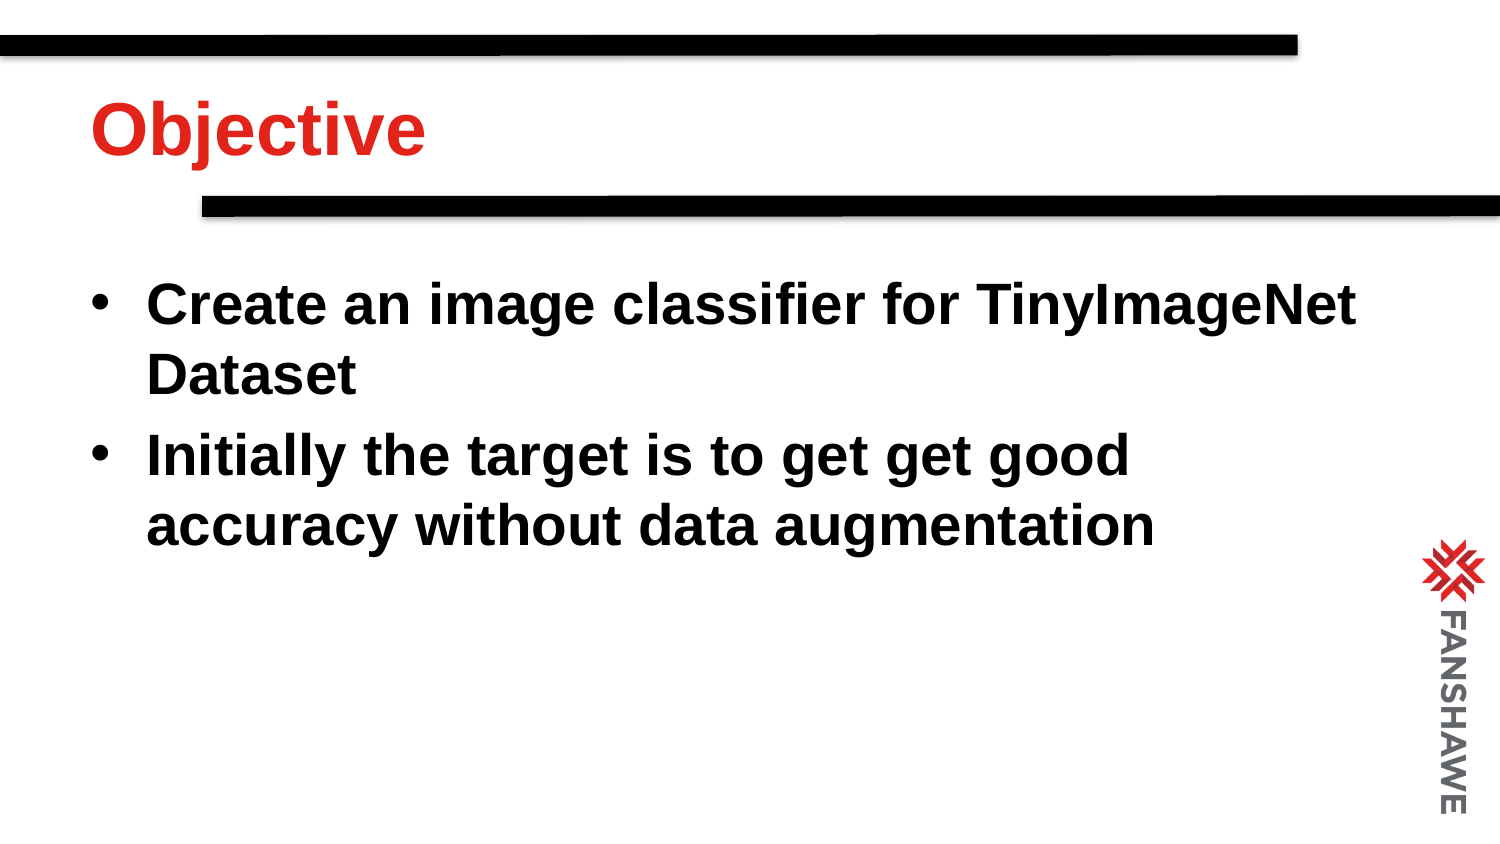

# Objective
Create an image classifier for TinyImageNet Dataset
Initially the target is to get get good accuracy without data augmentation